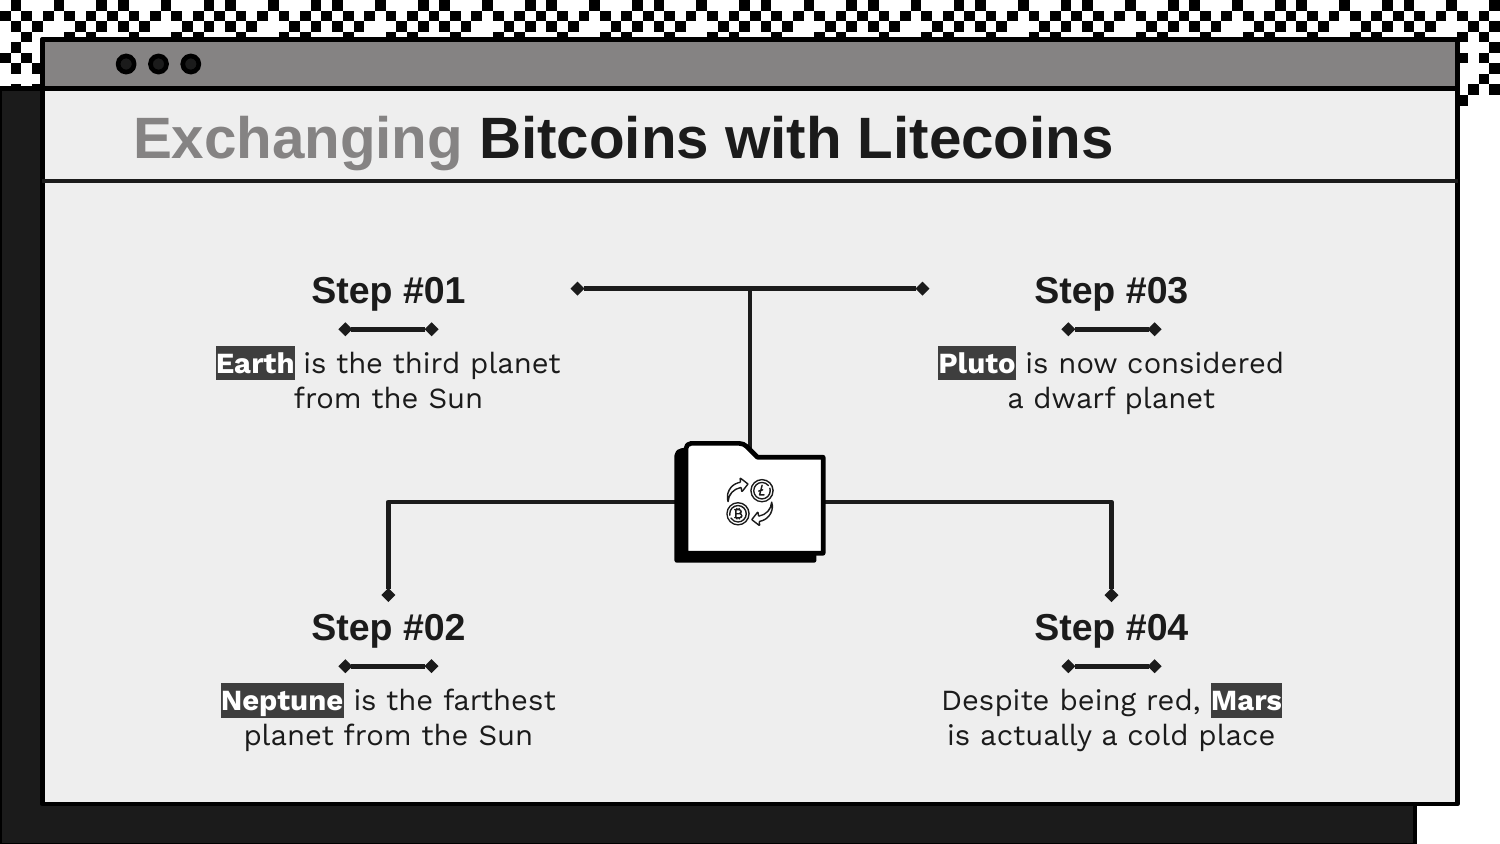

# Exchanging Bitcoins with Litecoins
Step #01
Step #03
Earth is the third planet from the Sun
Pluto is now considered a dwarf planet

Step #02
Step #04
Neptune is the farthest planet from the Sun
Despite being red, Mars is actually a cold place